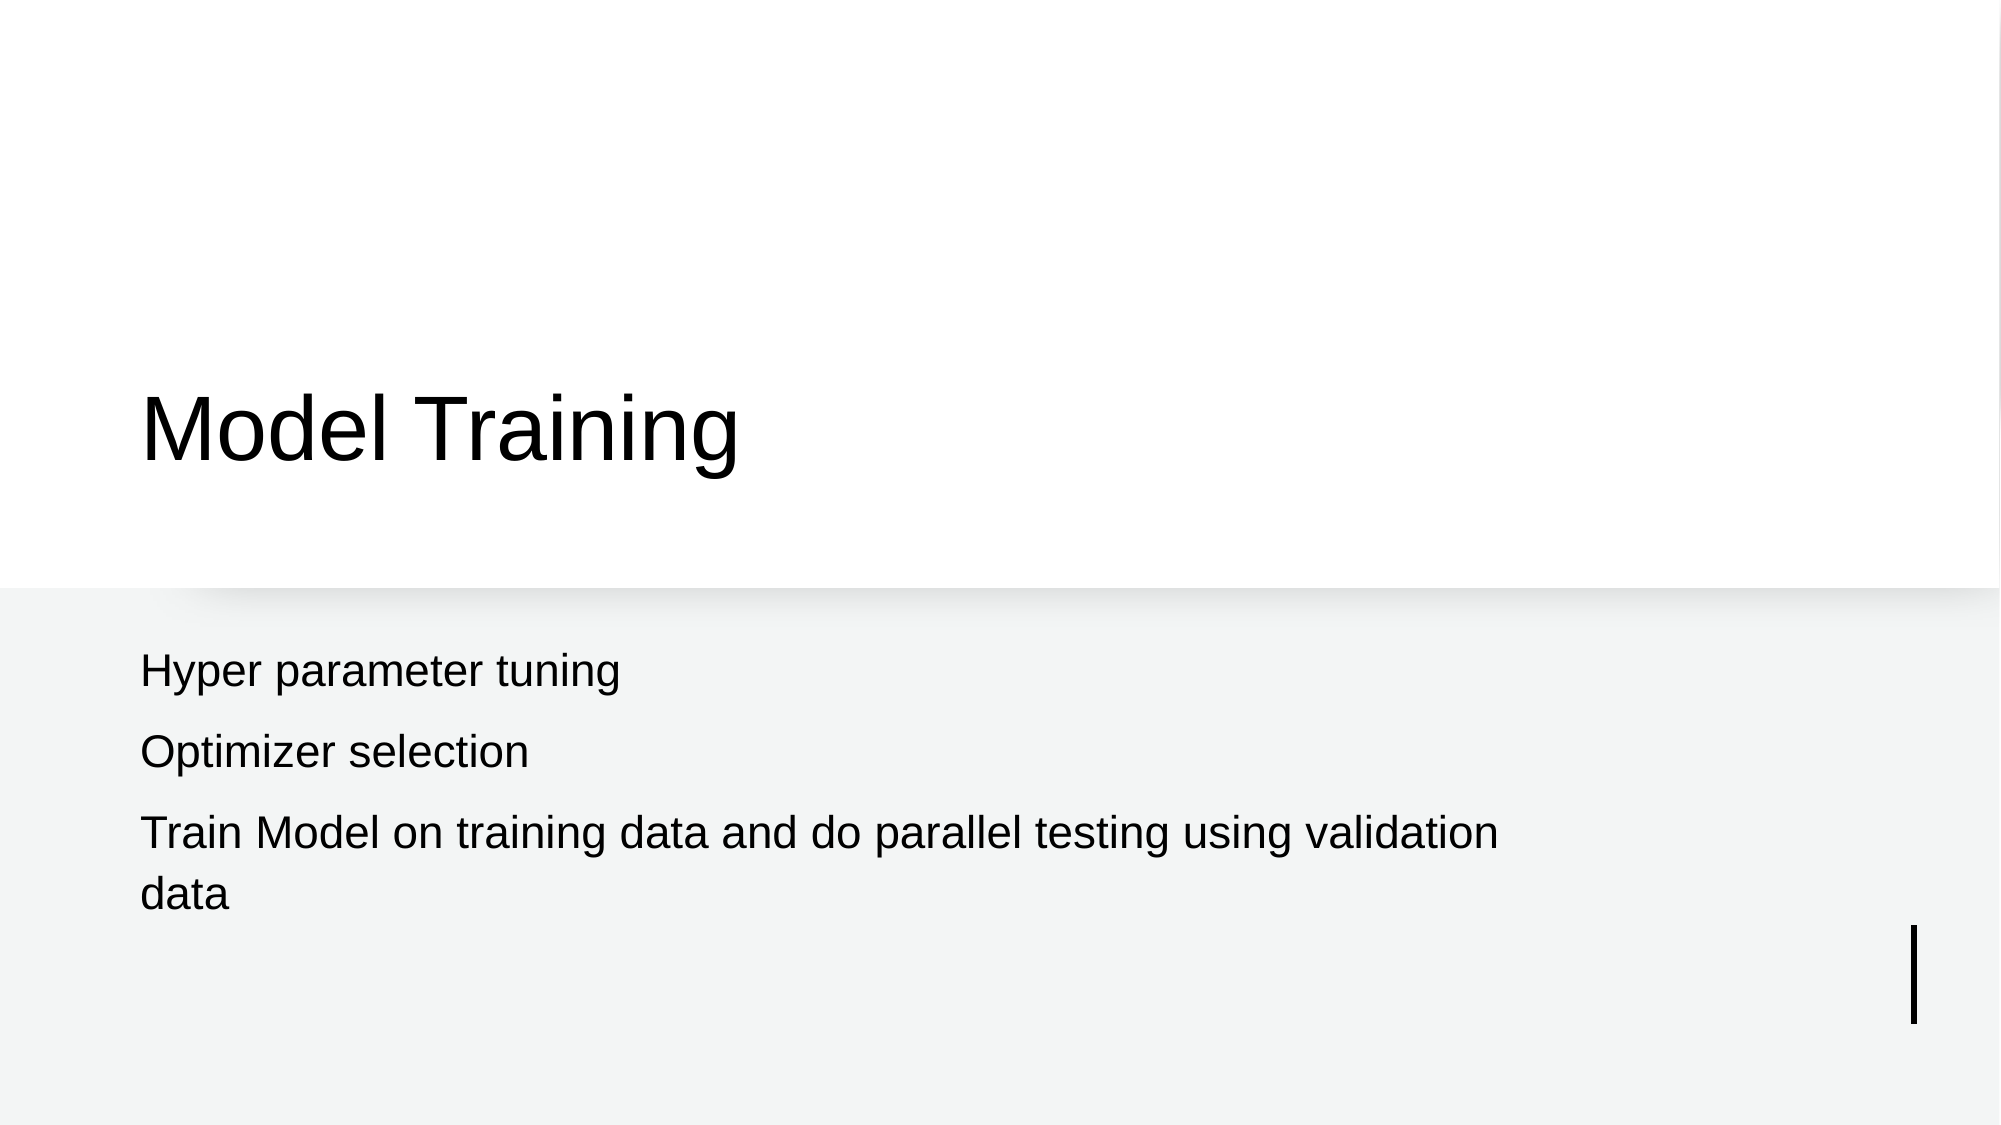

# Model Training
Hyper parameter tuning
Optimizer selection
Train Model on training data and do parallel testing using validation data